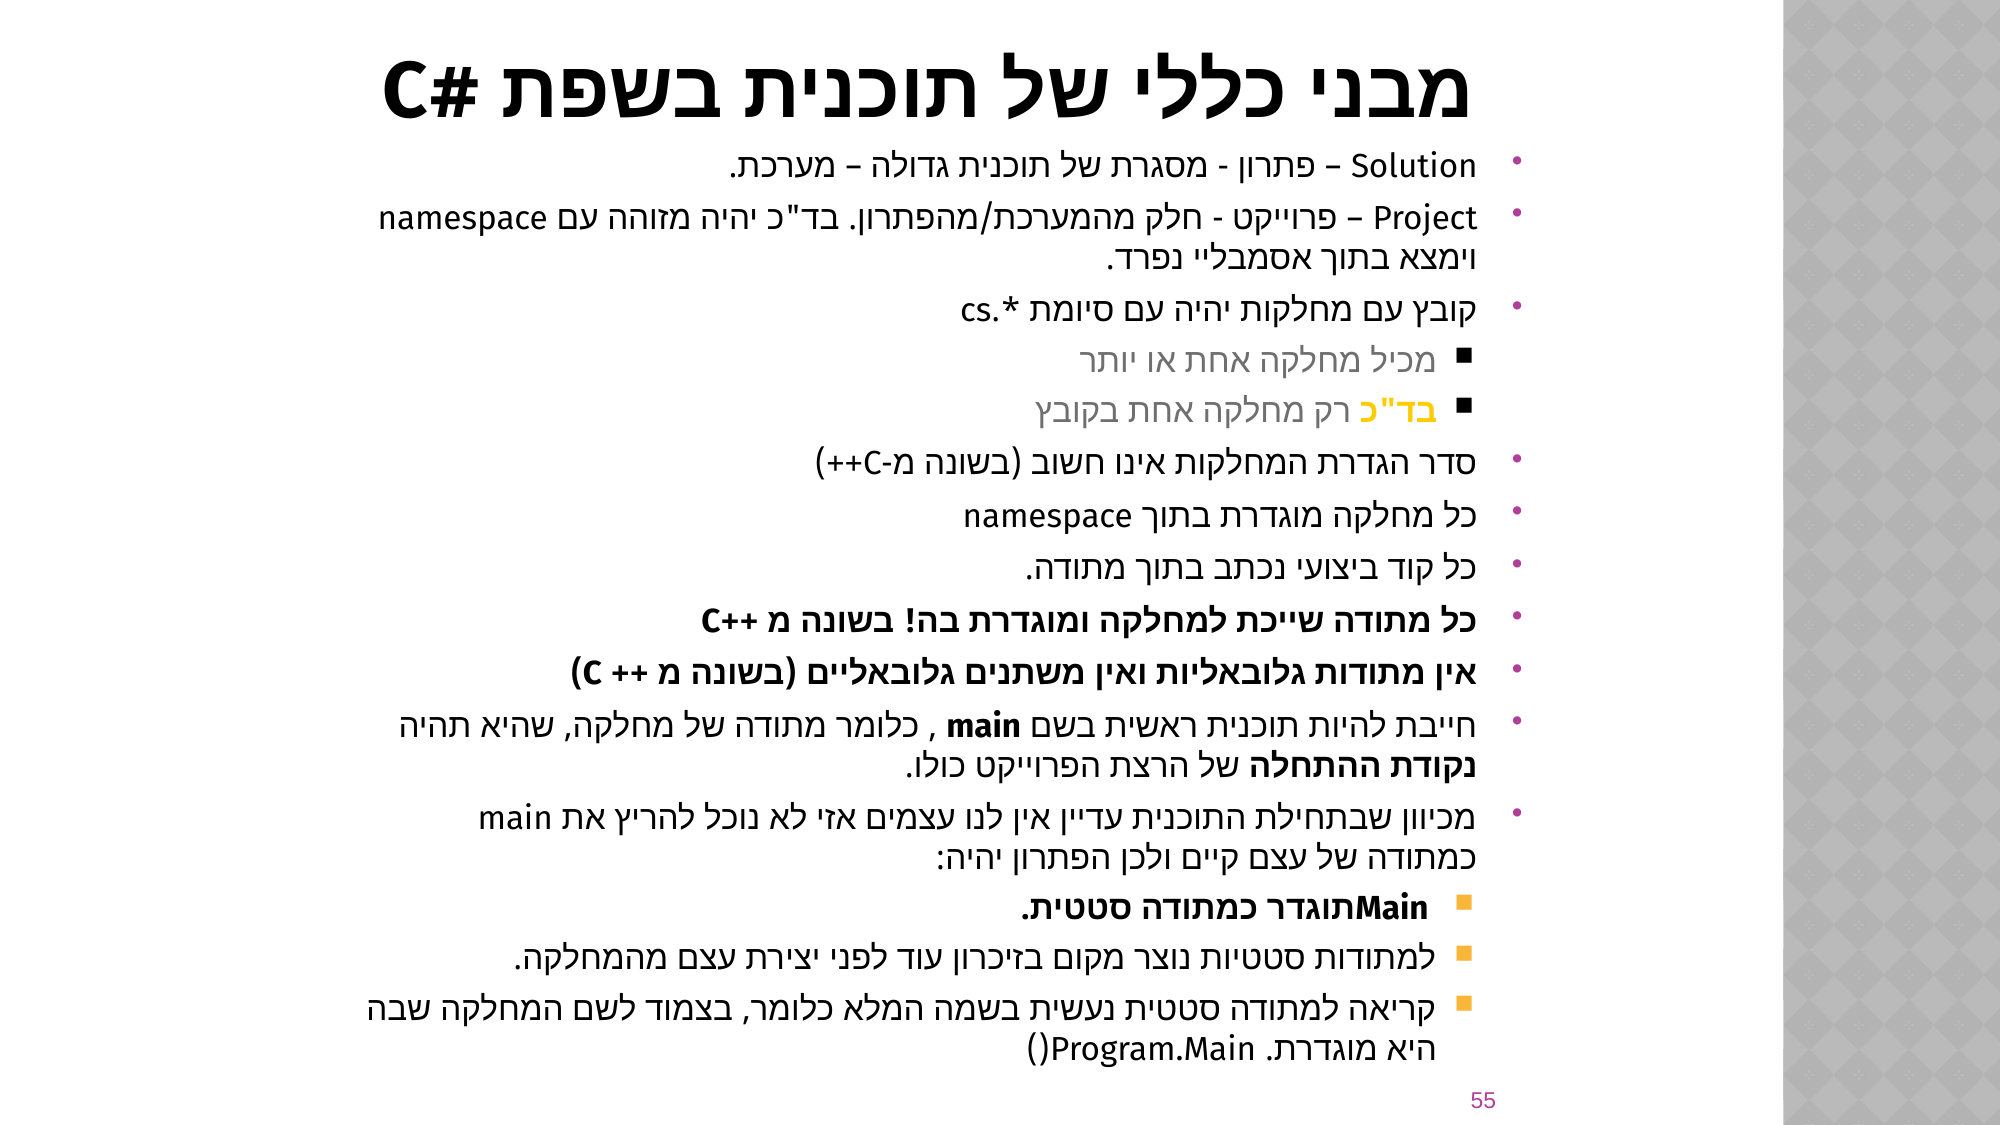

# מבני כללי של תוכנית בשפת #C
Solution – פתרון - מסגרת של תוכנית גדולה – מערכת.
Project – פרוייקט - חלק מהמערכת/מהפתרון. בד"כ יהיה מזוהה עם namespace וימצא בתוך אסמבליי נפרד.
קובץ עם מחלקות יהיה עם סיומת *.cs
מכיל מחלקה אחת או יותר
בד"כ רק מחלקה אחת בקובץ
סדר הגדרת המחלקות אינו חשוב (בשונה מ-C++)
כל מחלקה מוגדרת בתוך namespace
כל קוד ביצועי נכתב בתוך מתודה.
כל מתודה שייכת למחלקה ומוגדרת בה! בשונה מ ++C
אין מתודות גלובאליות ואין משתנים גלובאליים (בשונה מ ++ C)
חייבת להיות תוכנית ראשית בשם main , כלומר מתודה של מחלקה, שהיא תהיה נקודת ההתחלה של הרצת הפרוייקט כולו.
מכיוון שבתחילת התוכנית עדיין אין לנו עצמים אזי לא נוכל להריץ את main כמתודה של עצם קיים ולכן הפתרון יהיה:
 Mainתוגדר כמתודה סטטית.
למתודות סטטיות נוצר מקום בזיכרון עוד לפני יצירת עצם מהמחלקה.
קריאה למתודה סטטית נעשית בשמה המלא כלומר, בצמוד לשם המחלקה שבה היא מוגדרת. Program.Main()
55